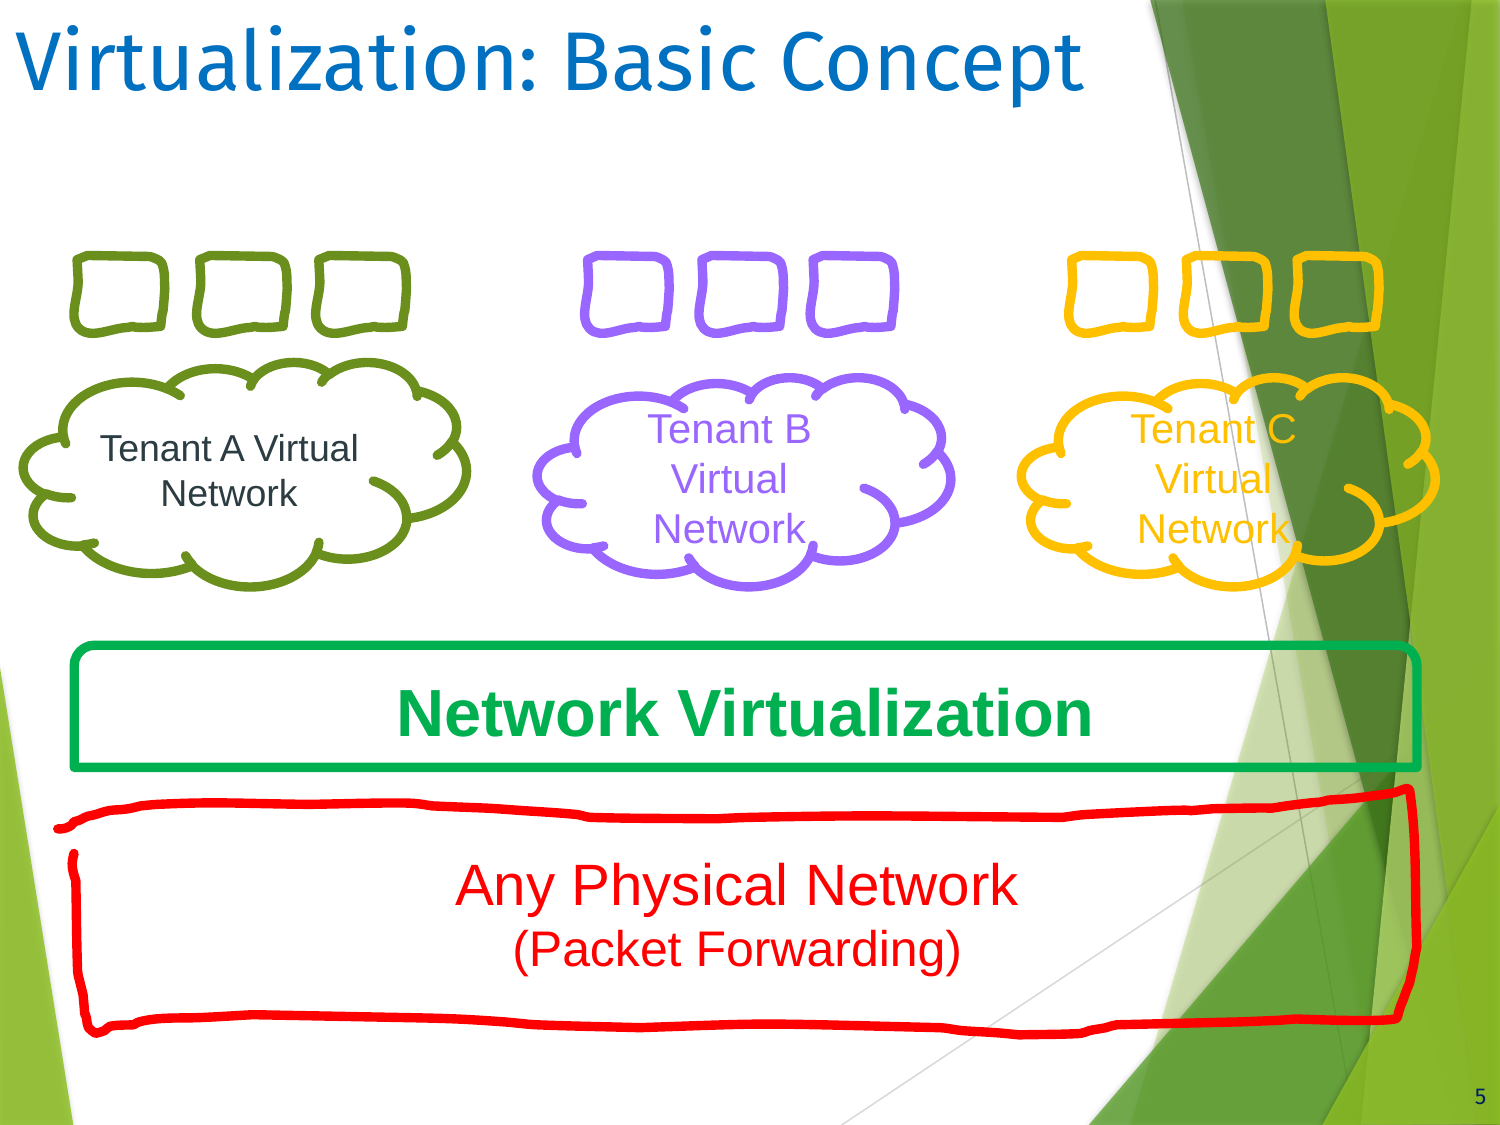

# Virtualization: Basic Concept

Tenant A Virtual
Network

Tenant B Virtual
Network

Tenant C Virtual
Network
Network Virtualization
Any Physical Network
(Packet Forwarding)
5